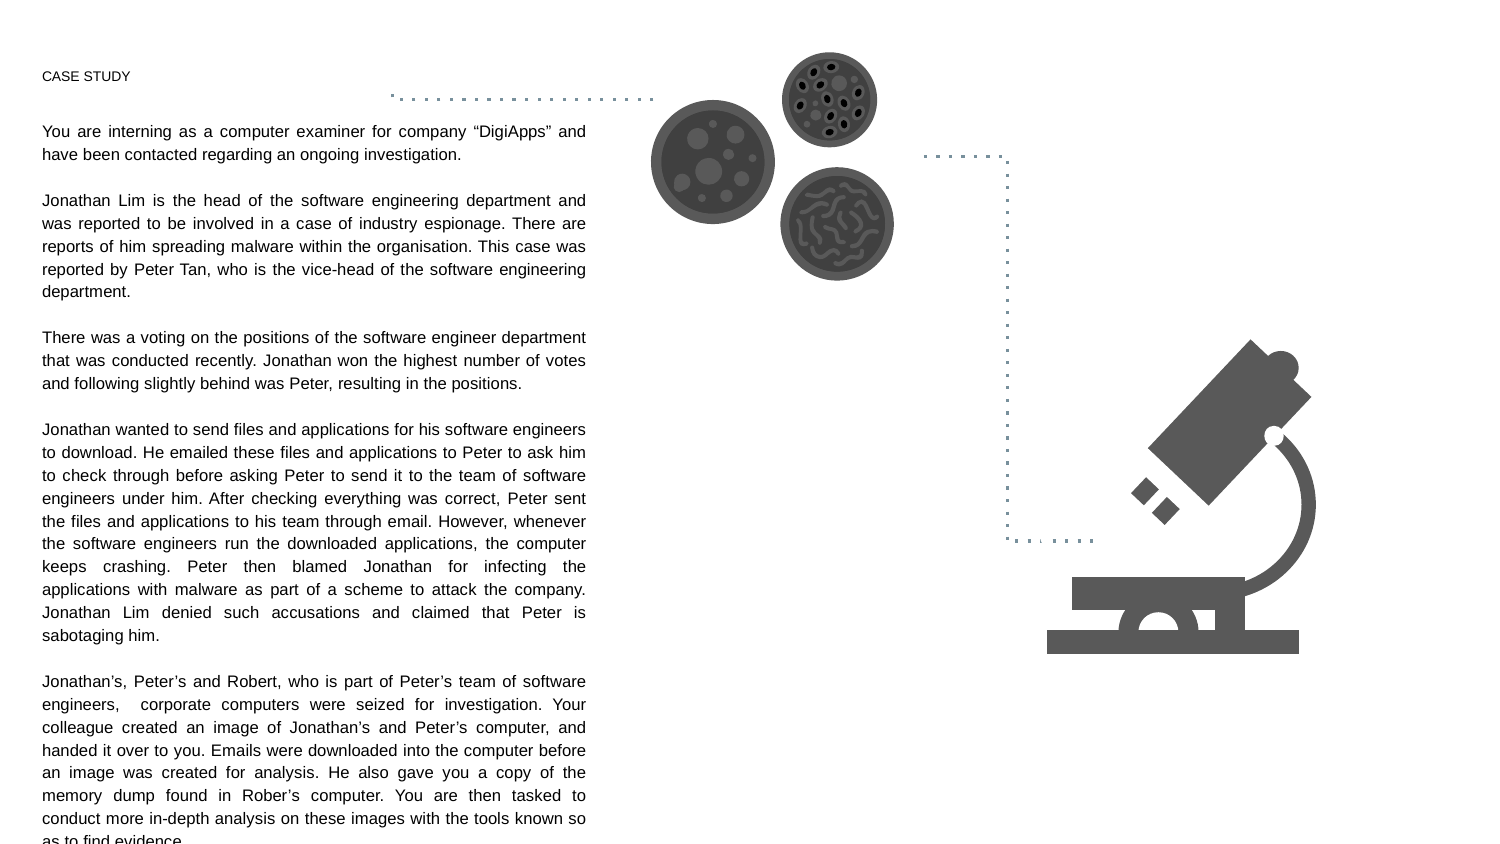

# CASE STUDY

You are interning as a computer examiner for company “DigiApps” and have been contacted regarding an ongoing investigation.

Jonathan Lim is the head of the software engineering department and was reported to be involved in a case of industry espionage. There are reports of him spreading malware within the organisation. This case was reported by Peter Tan, who is the vice-head of the software engineering department.

There was a voting on the positions of the software engineer department that was conducted recently. Jonathan won the highest number of votes and following slightly behind was Peter, resulting in the positions.

Jonathan wanted to send files and applications for his software engineers to download. He emailed these files and applications to Peter to ask him to check through before asking Peter to send it to the team of software engineers under him. After checking everything was correct, Peter sent the files and applications to his team through email. However, whenever the software engineers run the downloaded applications, the computer keeps crashing. Peter then blamed Jonathan for infecting the applications with malware as part of a scheme to attack the company. Jonathan Lim denied such accusations and claimed that Peter is sabotaging him.

Jonathan’s, Peter’s and Robert, who is part of Peter’s team of software engineers,  corporate computers were seized for investigation. Your colleague created an image of Jonathan’s and Peter’s computer, and handed it over to you. Emails were downloaded into the computer before an image was created for analysis. He also gave you a copy of the memory dump found in Rober’s computer. You are then tasked to conduct more in-depth analysis on these images with the tools known so as to find evidence.